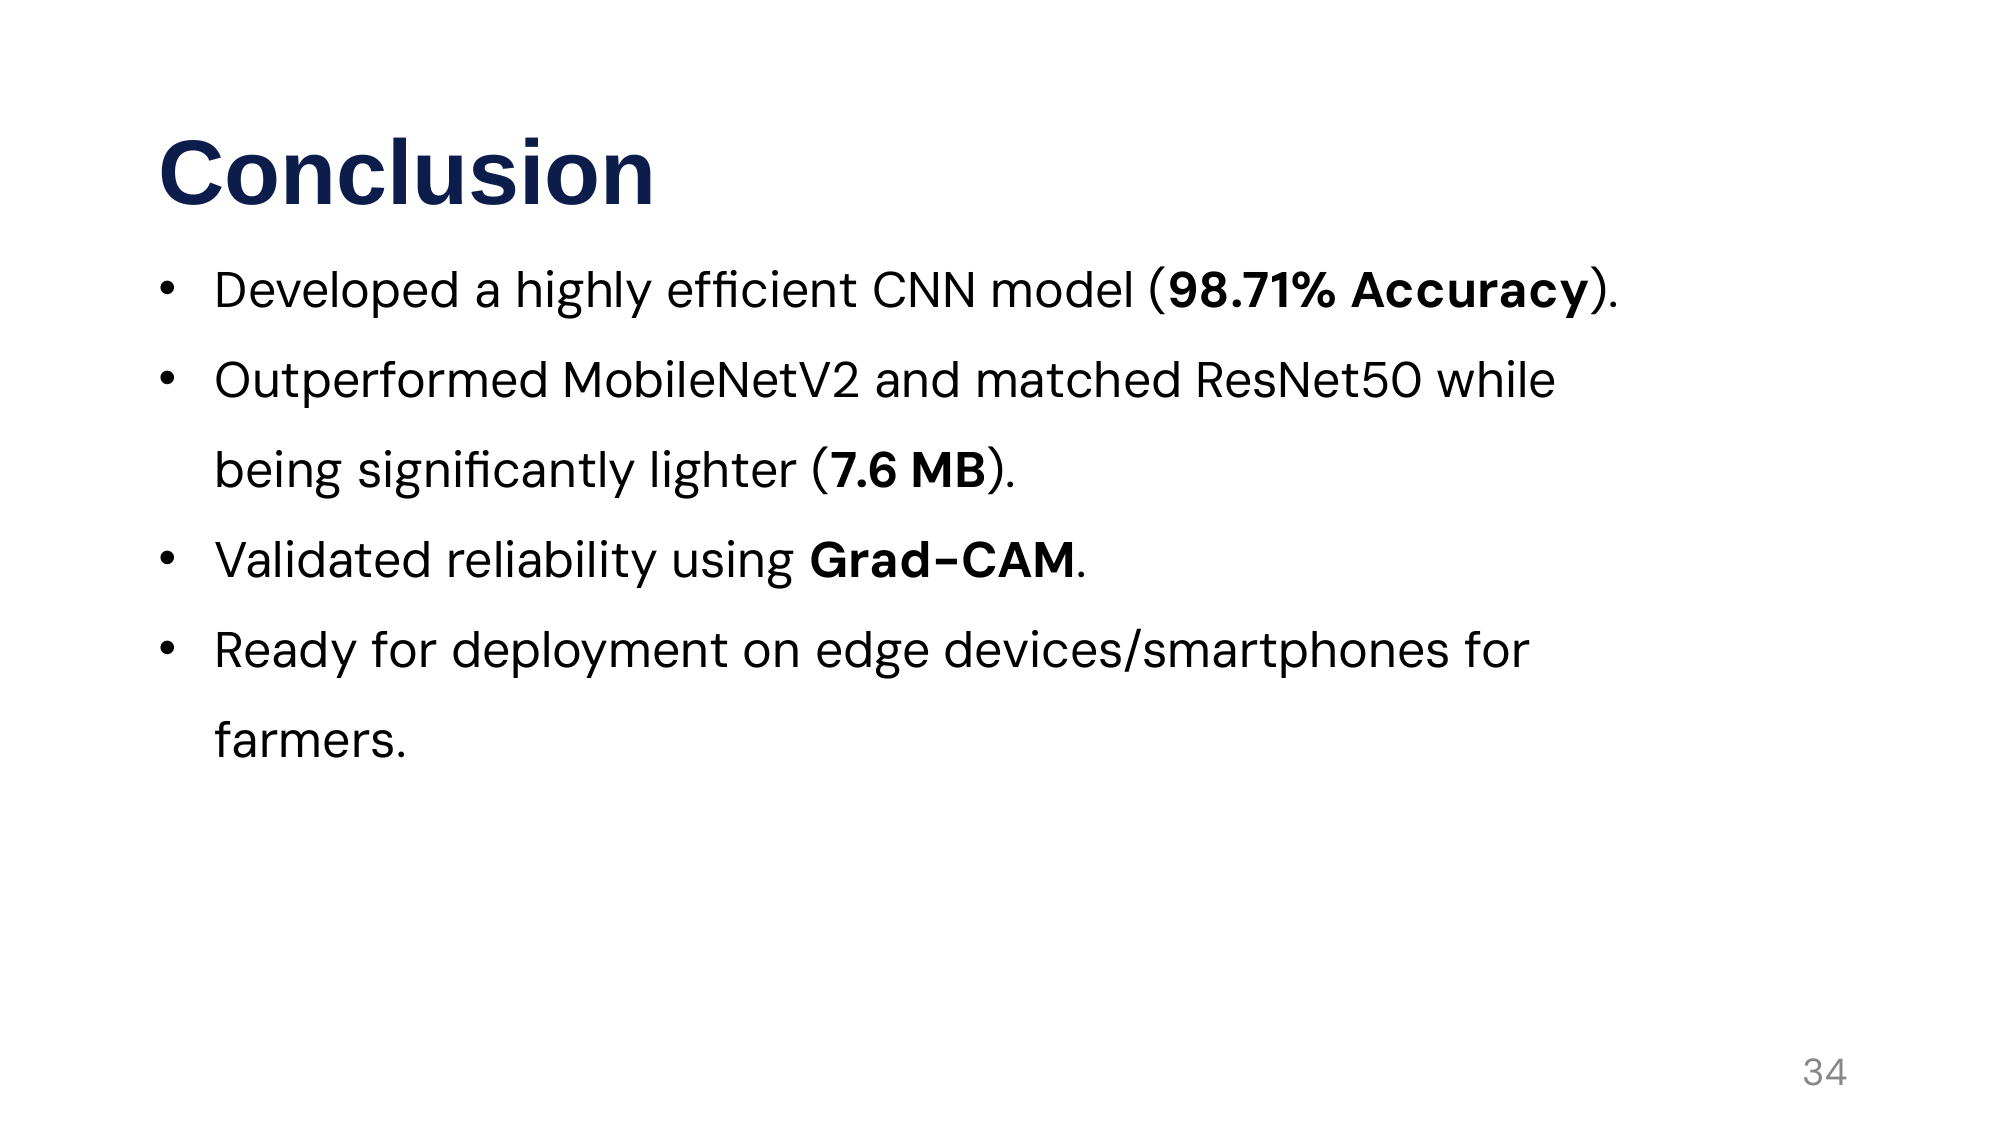

Conclusion
Developed a highly efficient CNN model (98.71% Accuracy).
Outperformed MobileNetV2 and matched ResNet50 while being significantly lighter (7.6 MB).
Validated reliability using Grad-CAM.
Ready for deployment on edge devices/smartphones for farmers.

34